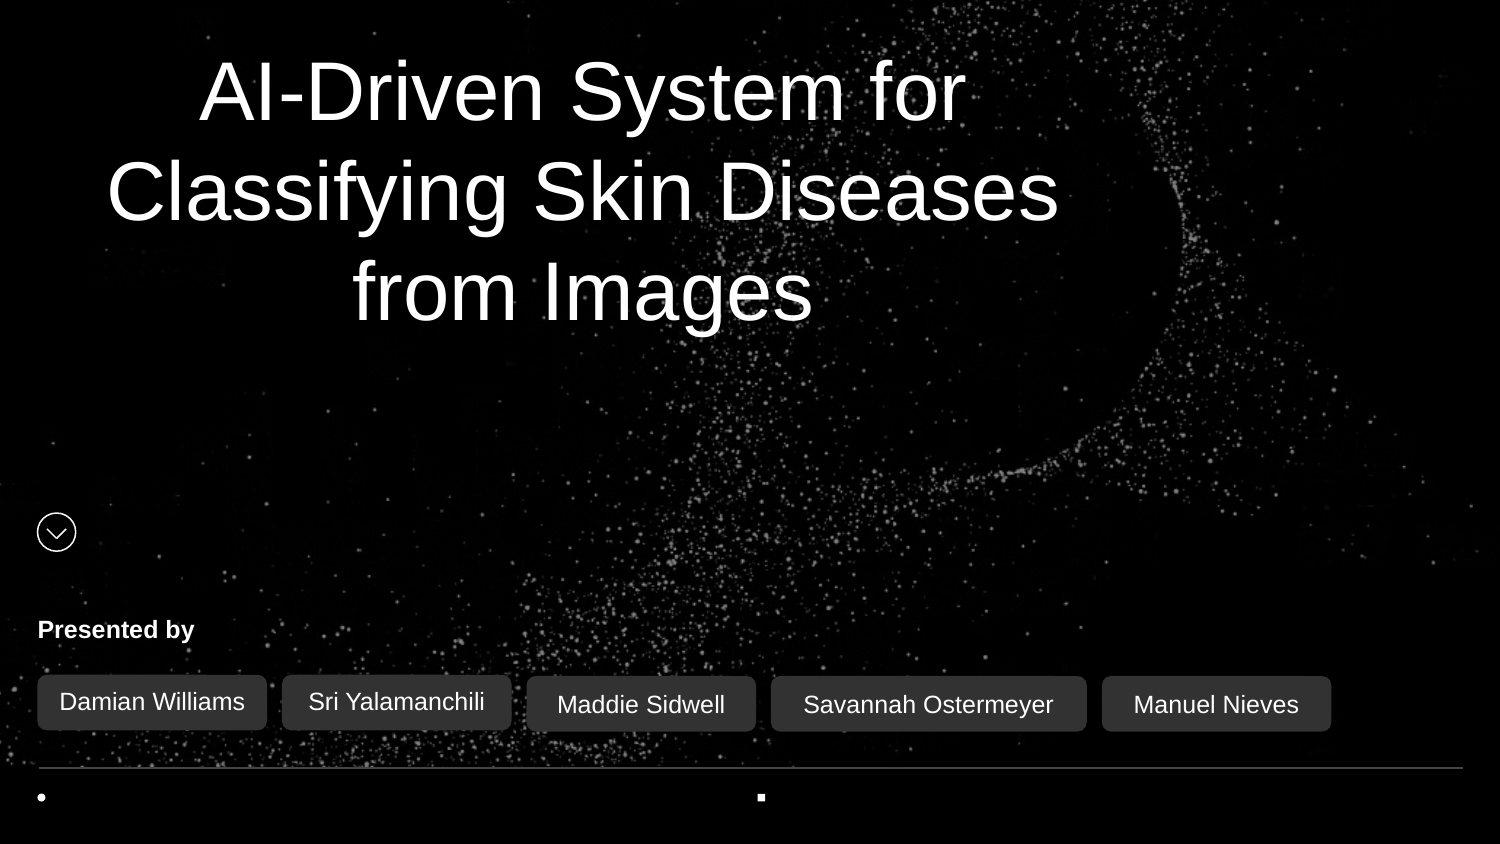

# AI-Driven System for Classifying Skin Diseases from Images

Presented by

Maddie Sidwell
Savannah Ostermeyer
Manuel Nieves
Damian Williams
Sri Yalamanchili